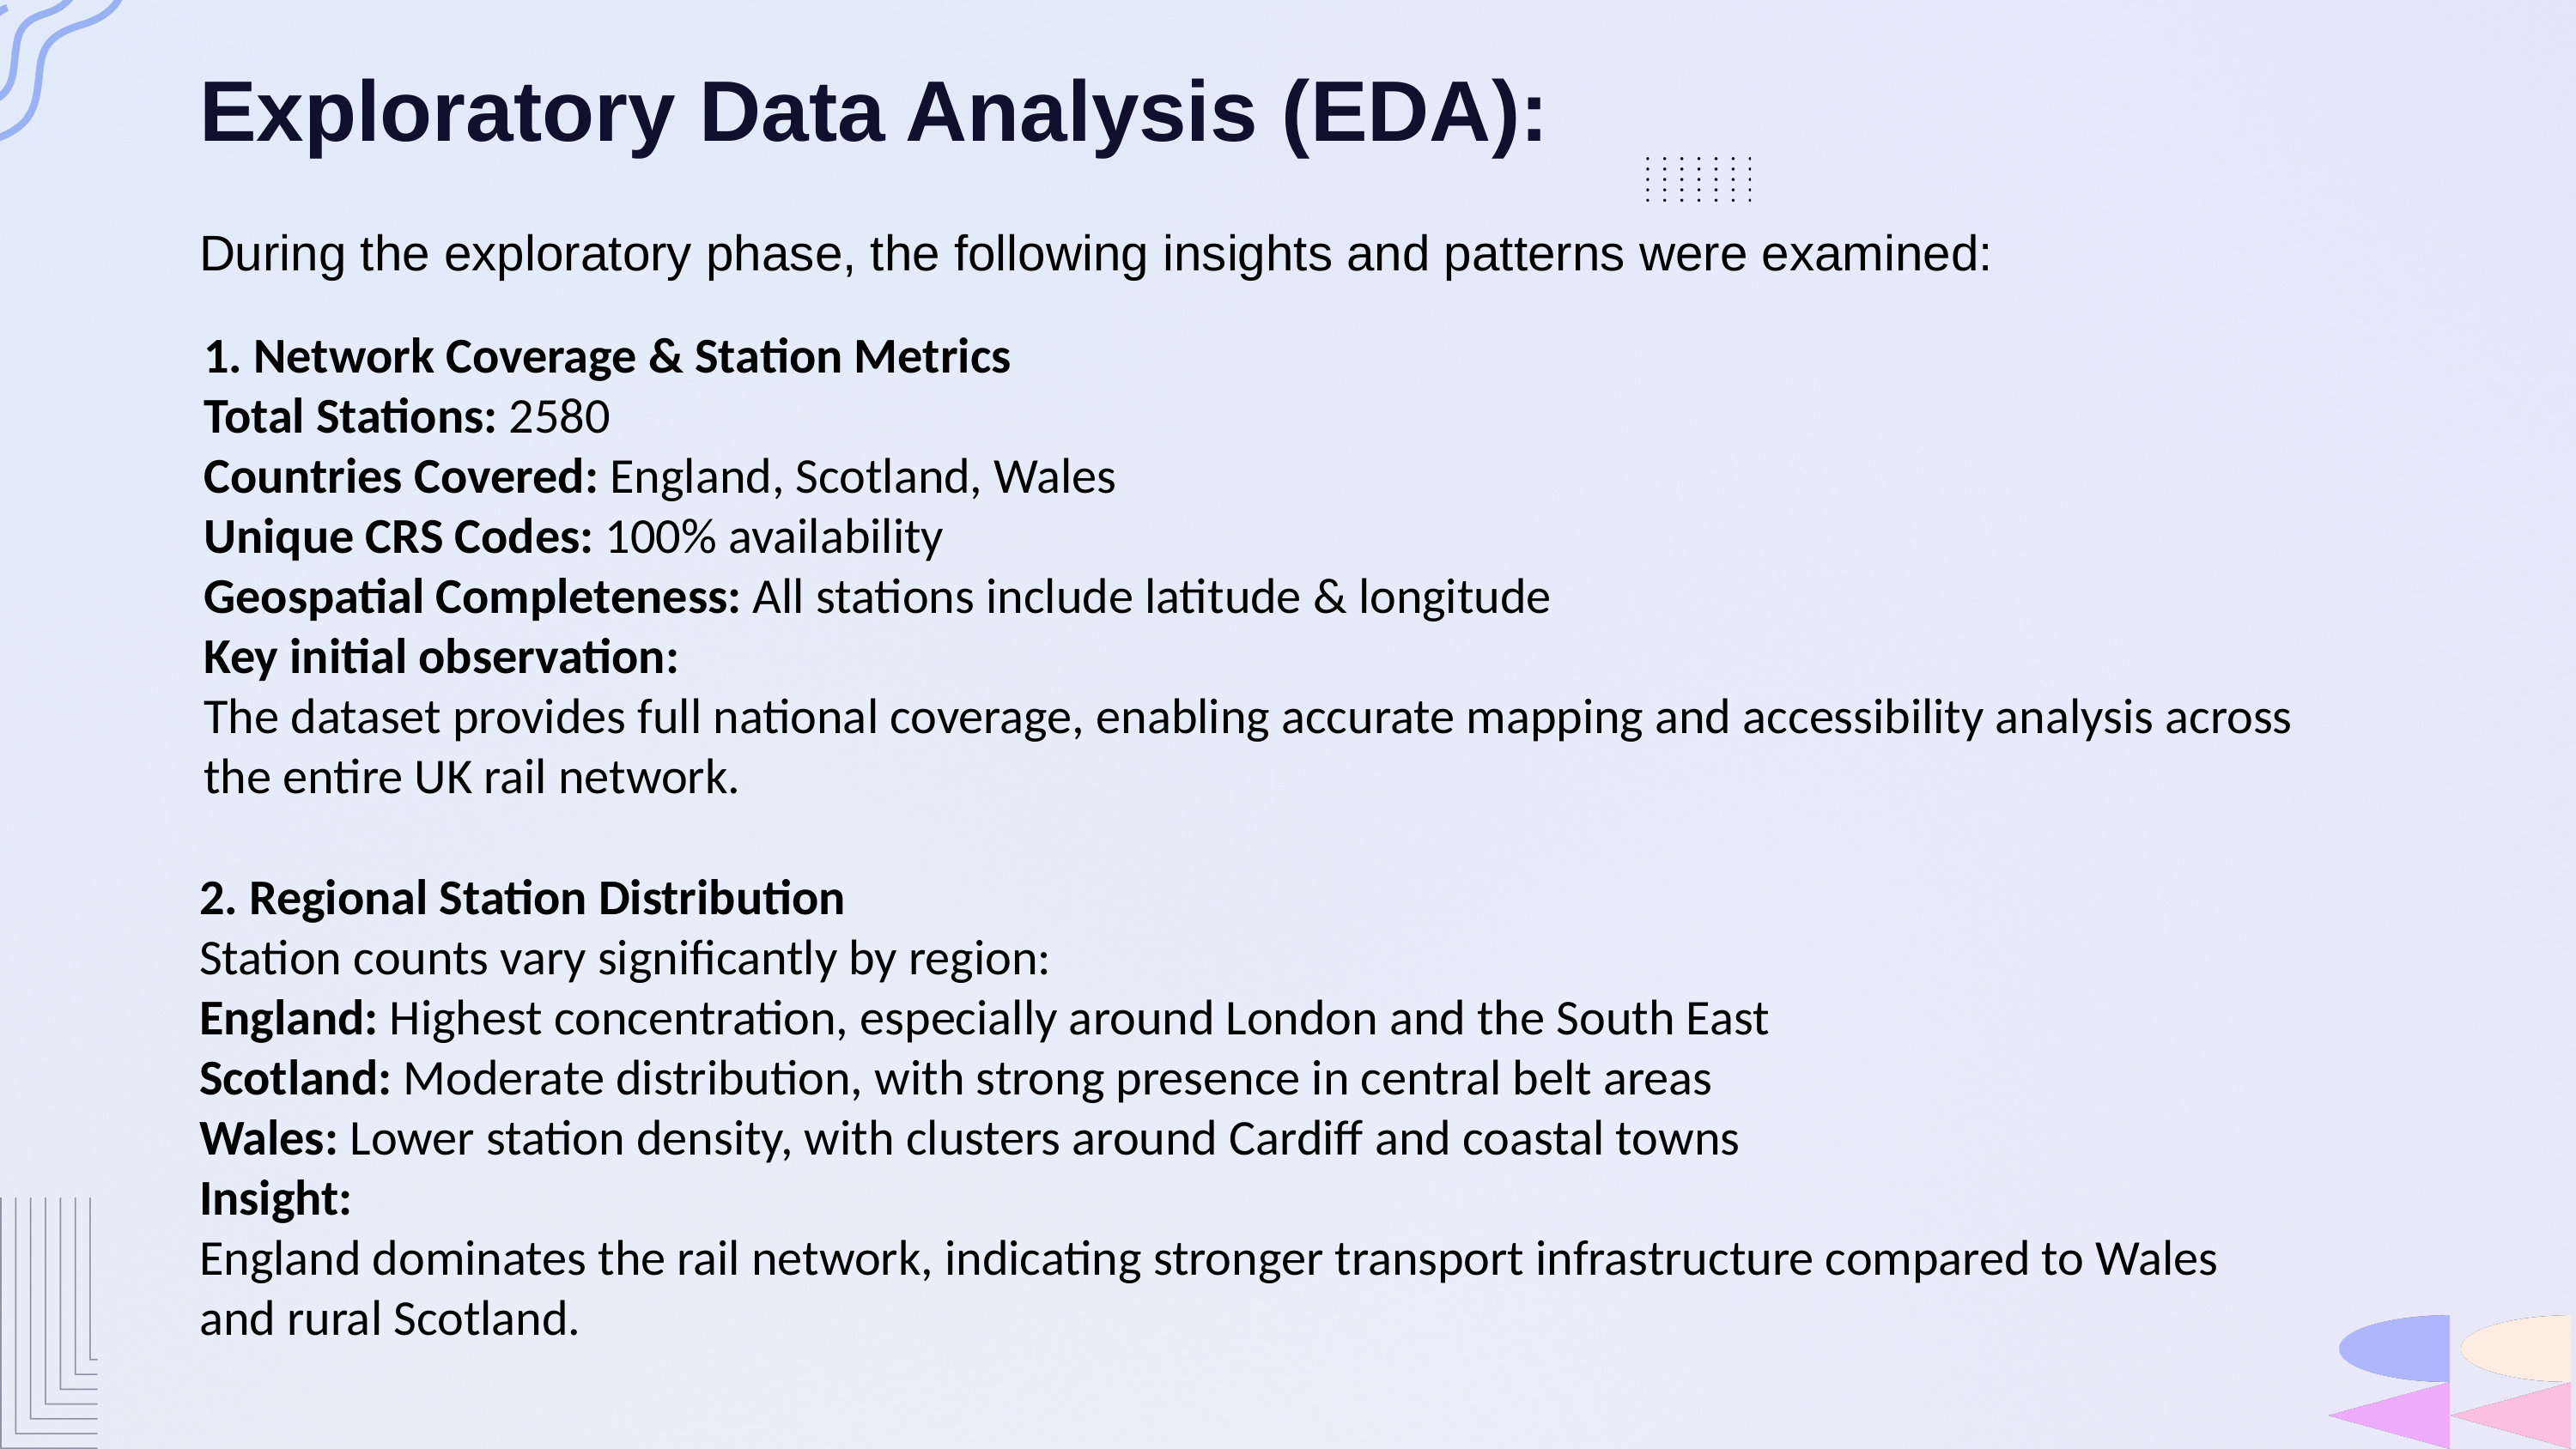

Exploratory Data Analysis (EDA):

During the exploratory phase, the following insights and patterns were examined:
1. Network Coverage & Station Metrics
Total Stations: 2580
Countries Covered: England, Scotland, Wales
Unique CRS Codes: 100% availability
Geospatial Completeness: All stations include latitude & longitude
Key initial observation:
The dataset provides full national coverage, enabling accurate mapping and accessibility analysis across the entire UK rail network.
2. Regional Station Distribution
Station counts vary significantly by region:
England: Highest concentration, especially around London and the South East
Scotland: Moderate distribution, with strong presence in central belt areas
Wales: Lower station density, with clusters around Cardiff and coastal towns
Insight:
England dominates the rail network, indicating stronger transport infrastructure compared to Wales and rural Scotland.